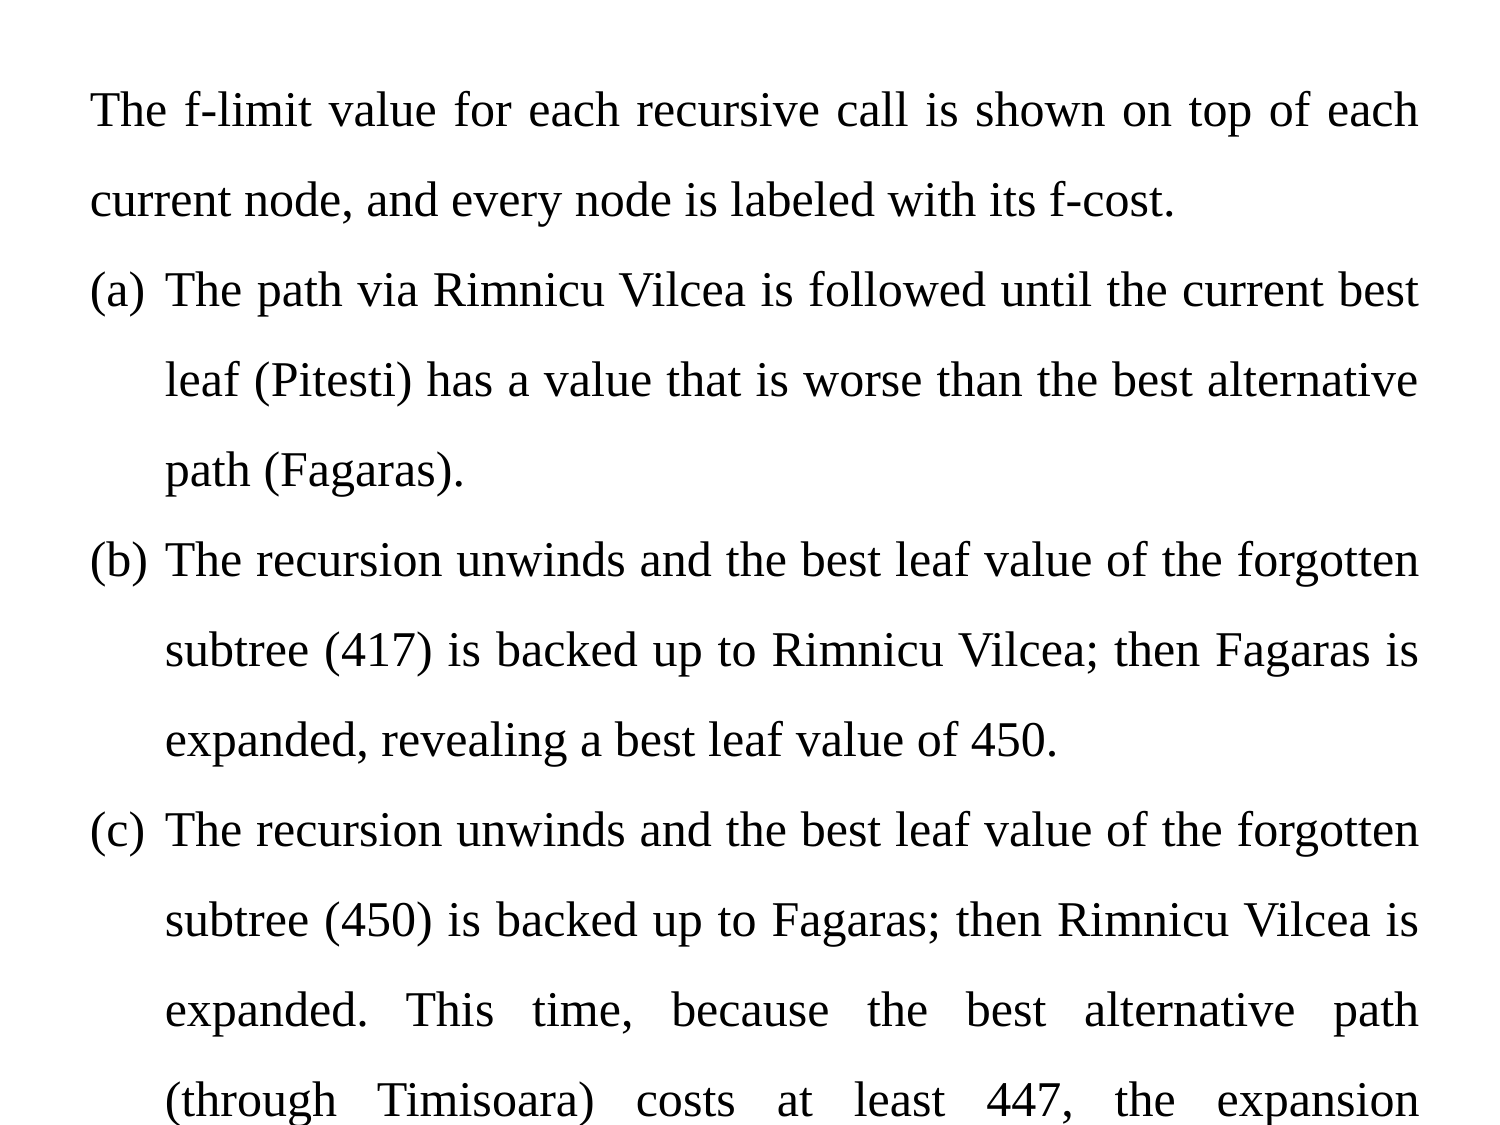

The f-limit value for each recursive call is shown on top of each current node, and every node is labeled with its f-cost.
The path via Rimnicu Vilcea is followed until the current best leaf (Pitesti) has a value that is worse than the best alternative path (Fagaras).
The recursion unwinds and the best leaf value of the forgotten subtree (417) is backed up to Rimnicu Vilcea; then Fagaras is expanded, revealing a best leaf value of 450.
The recursion unwinds and the best leaf value of the forgotten subtree (450) is backed up to Fagaras; then Rimnicu Vilcea is expanded. This time, because the best alternative path (through Timisoara) costs at least 447, the expansion continues to Bucharest.